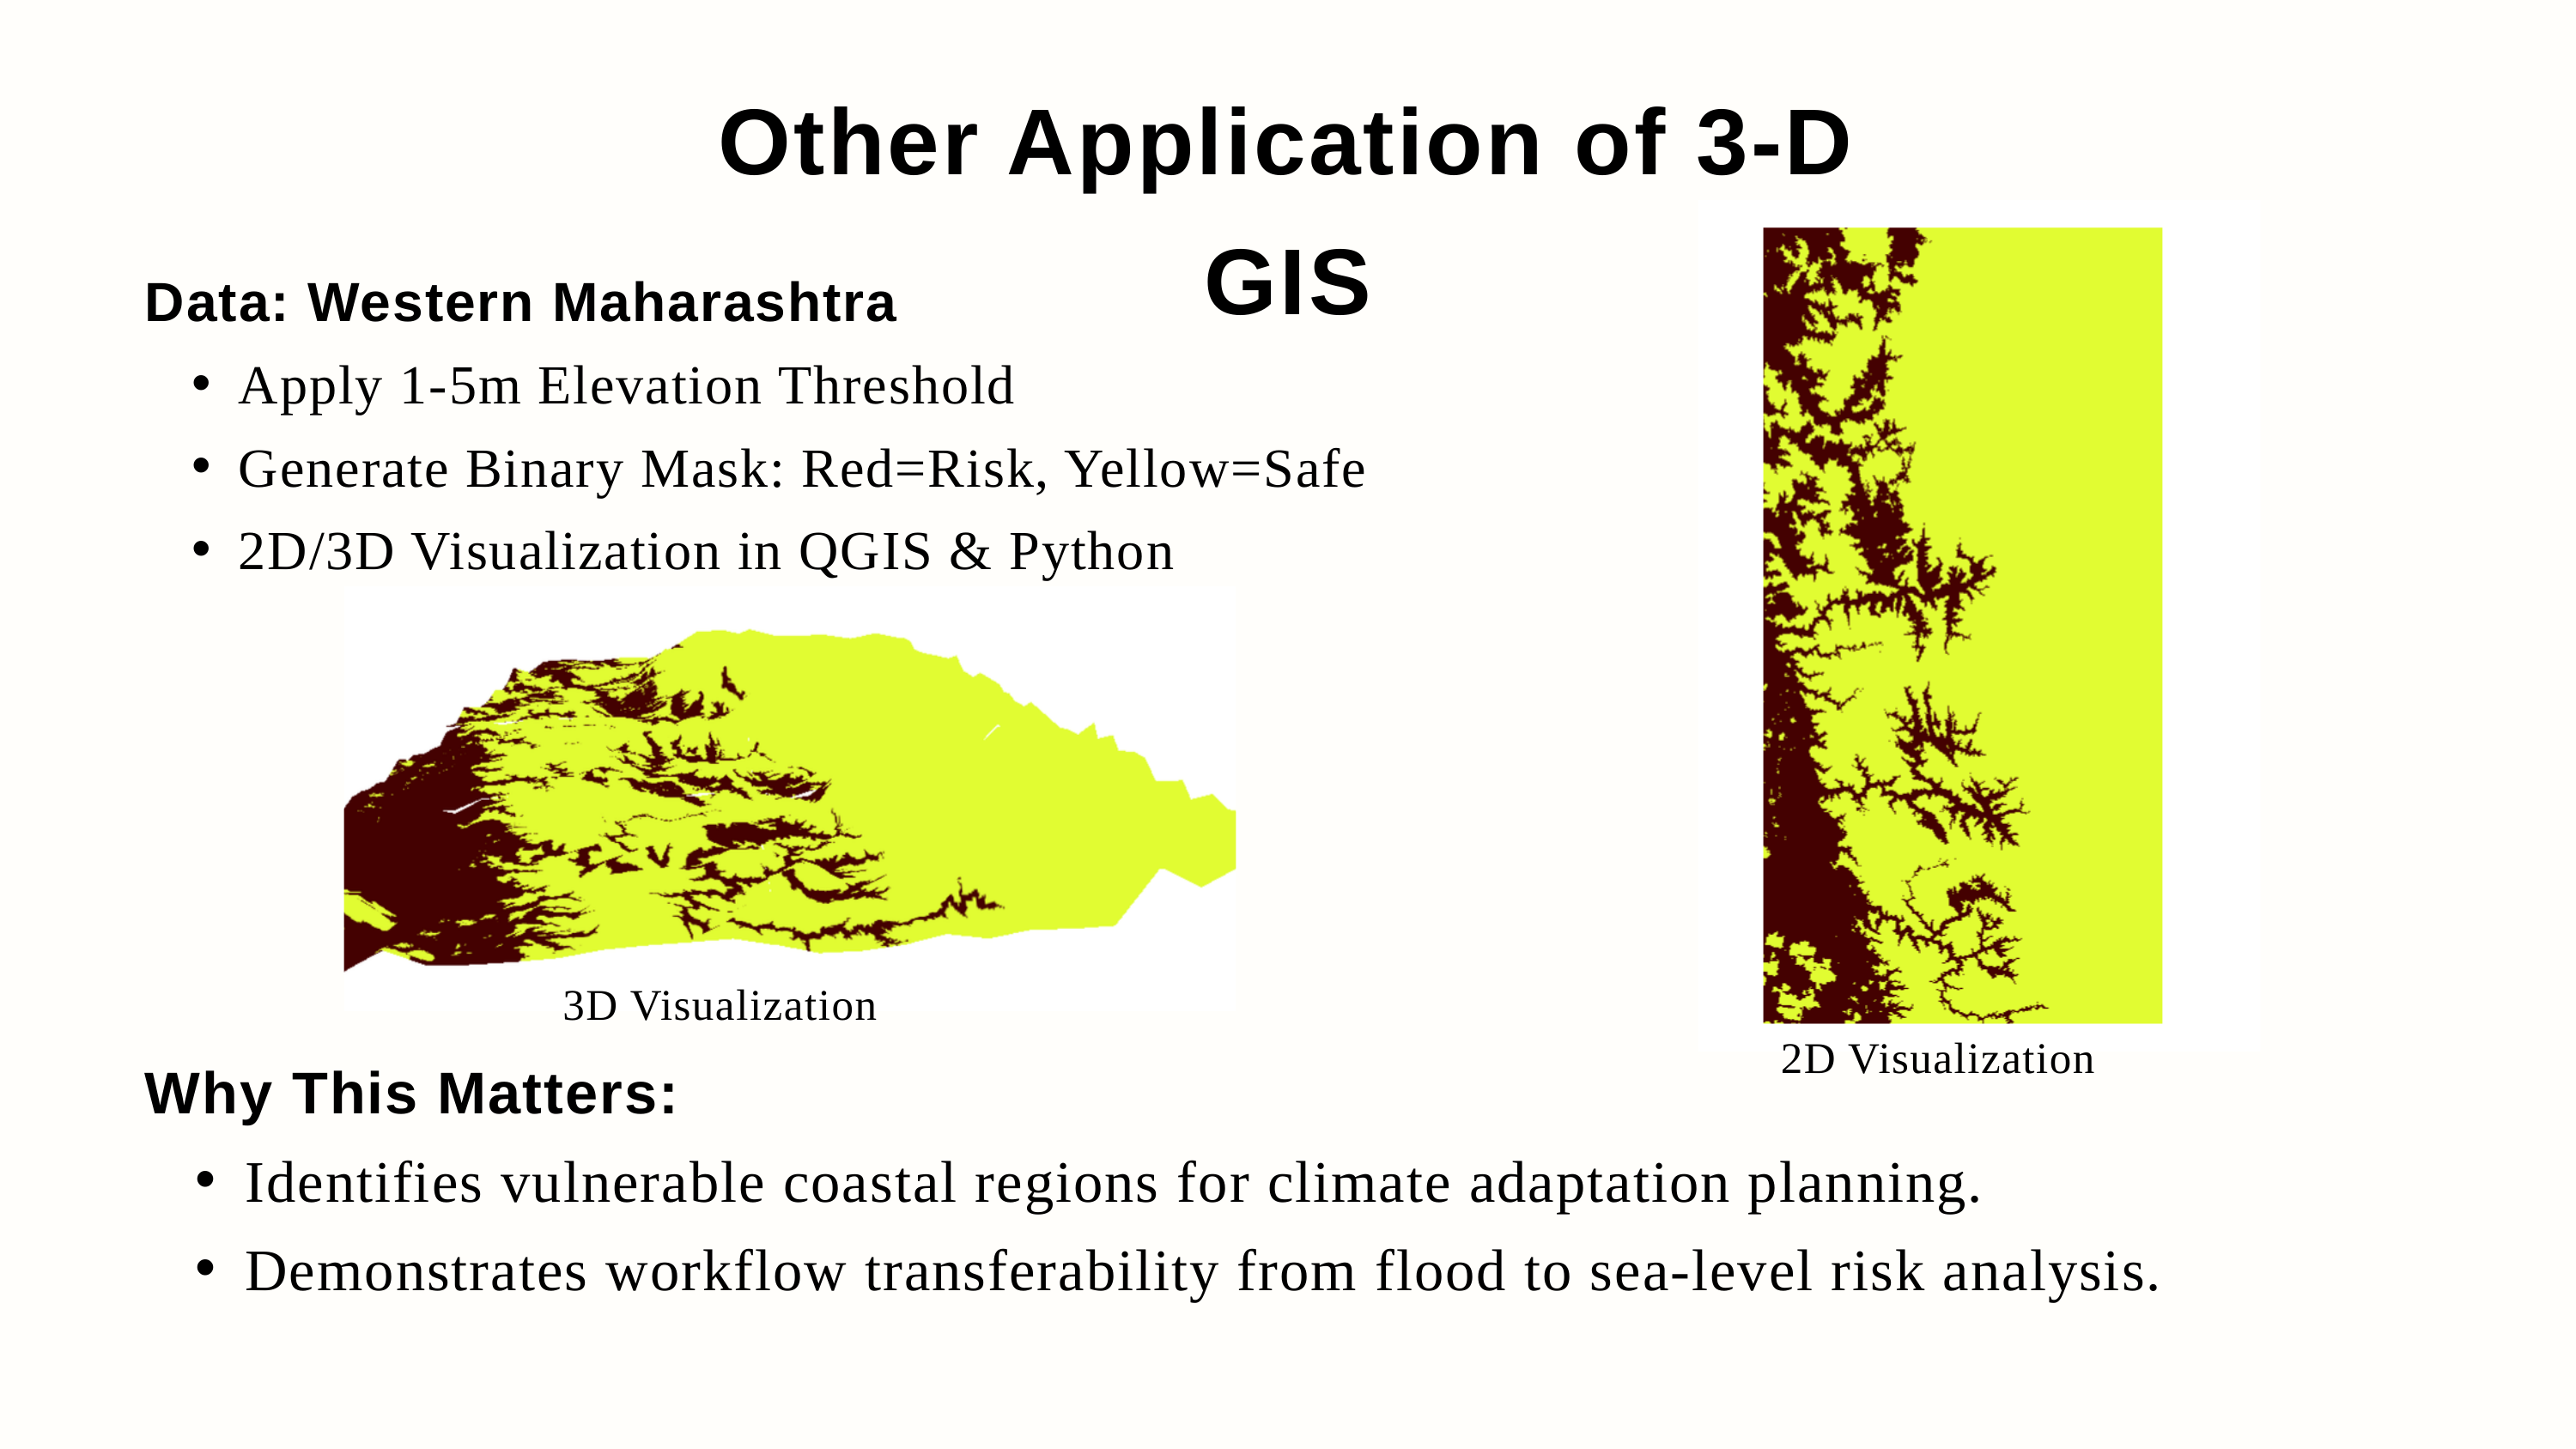

Other Application of 3-D GIS

Data: Western Maharashtra
Apply 1-5m Elevation Threshold
Generate Binary Mask: Red=Risk, Yellow=Safe
2D/3D Visualization in QGIS & Python

3D Visualization
2D Visualization
Why This Matters:
Identifies vulnerable coastal regions for climate adaptation planning.
Demonstrates workflow transferability from flood to sea-level risk analysis.